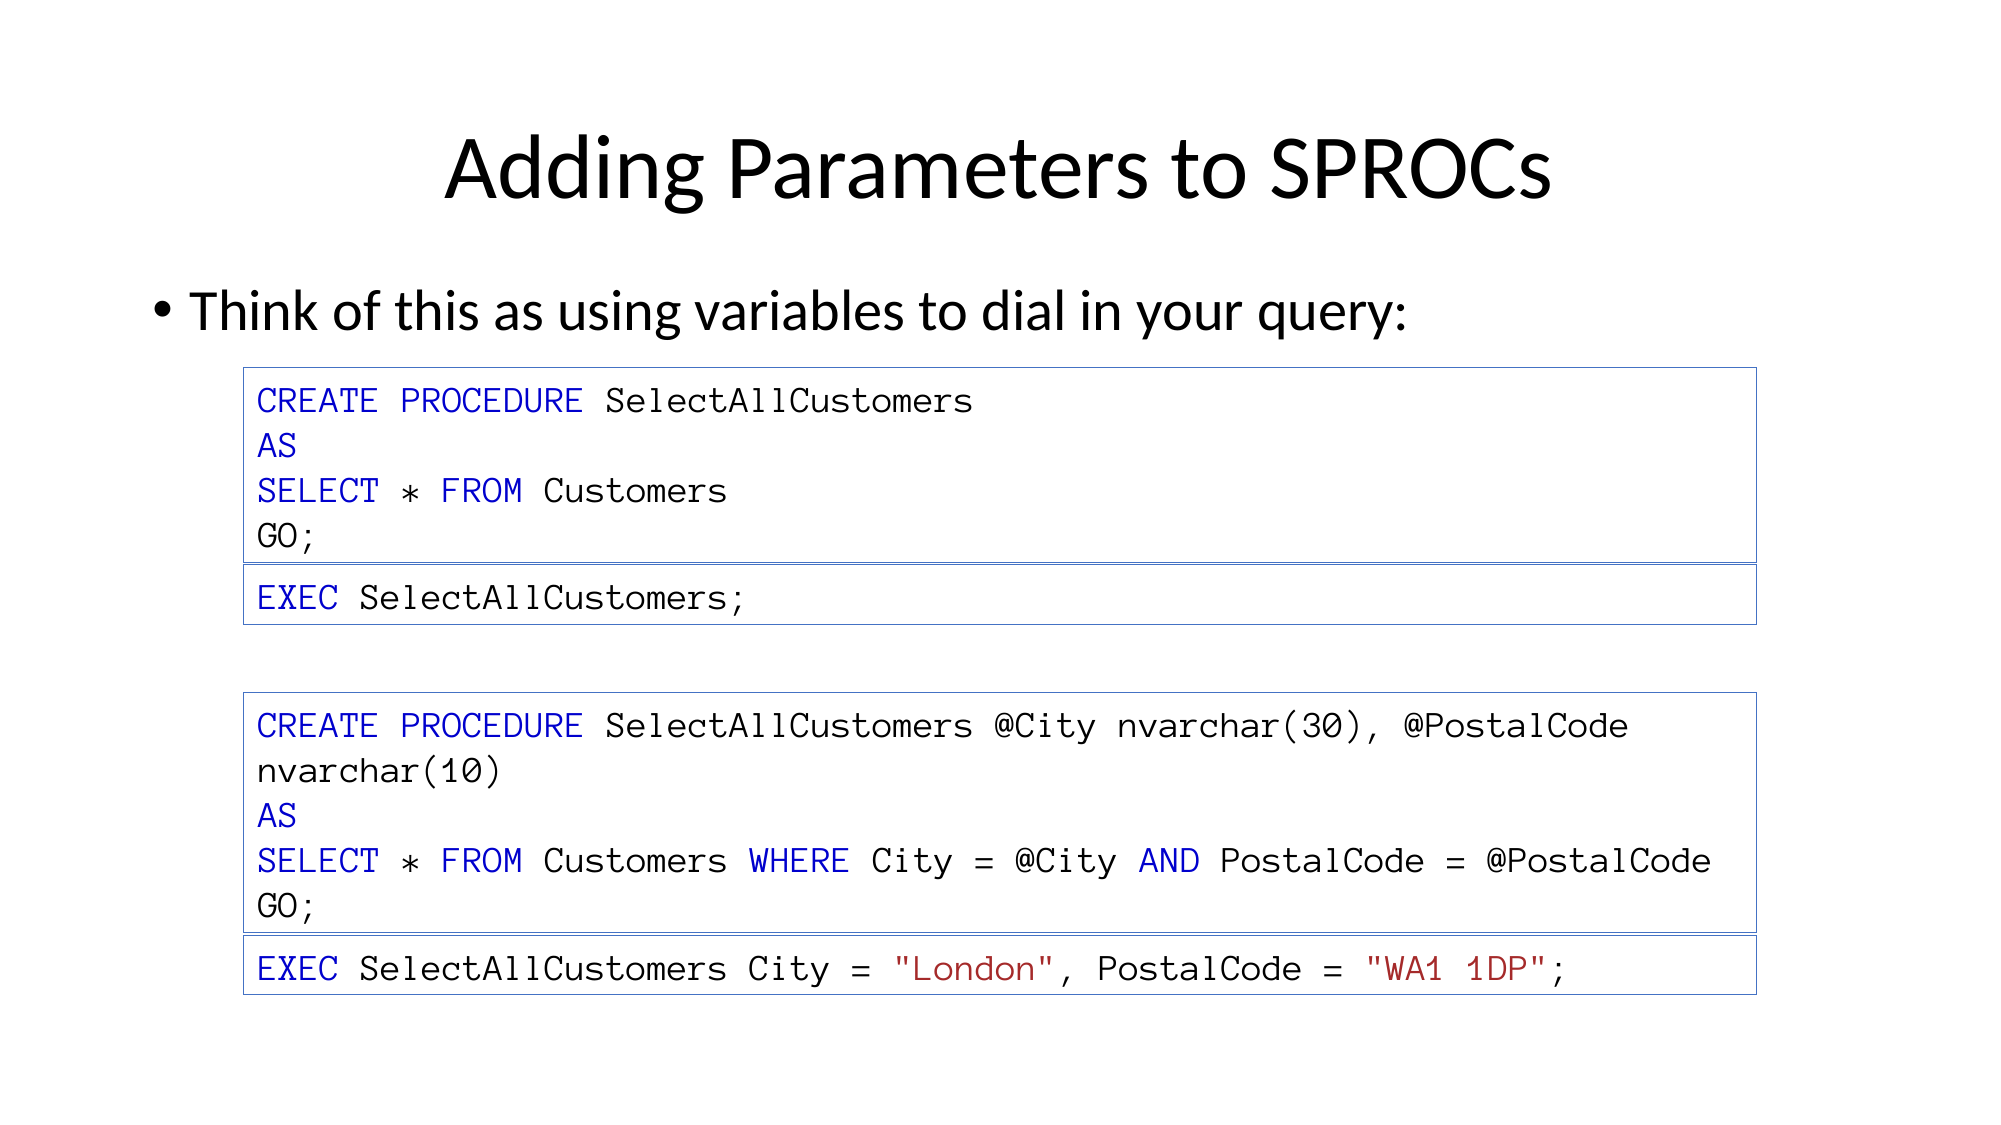

# Adding Parameters to SPROCs
Think of this as using variables to dial in your query:
CREATE PROCEDURE SelectAllCustomers
AS
SELECT * FROM Customers
GO;
EXEC SelectAllCustomers;
CREATE PROCEDURE SelectAllCustomers @City nvarchar(30), @PostalCode nvarchar(10)
AS
SELECT * FROM Customers WHERE City = @City AND PostalCode = @PostalCode
GO;
EXEC SelectAllCustomers City = "London", PostalCode = "WA1 1DP";